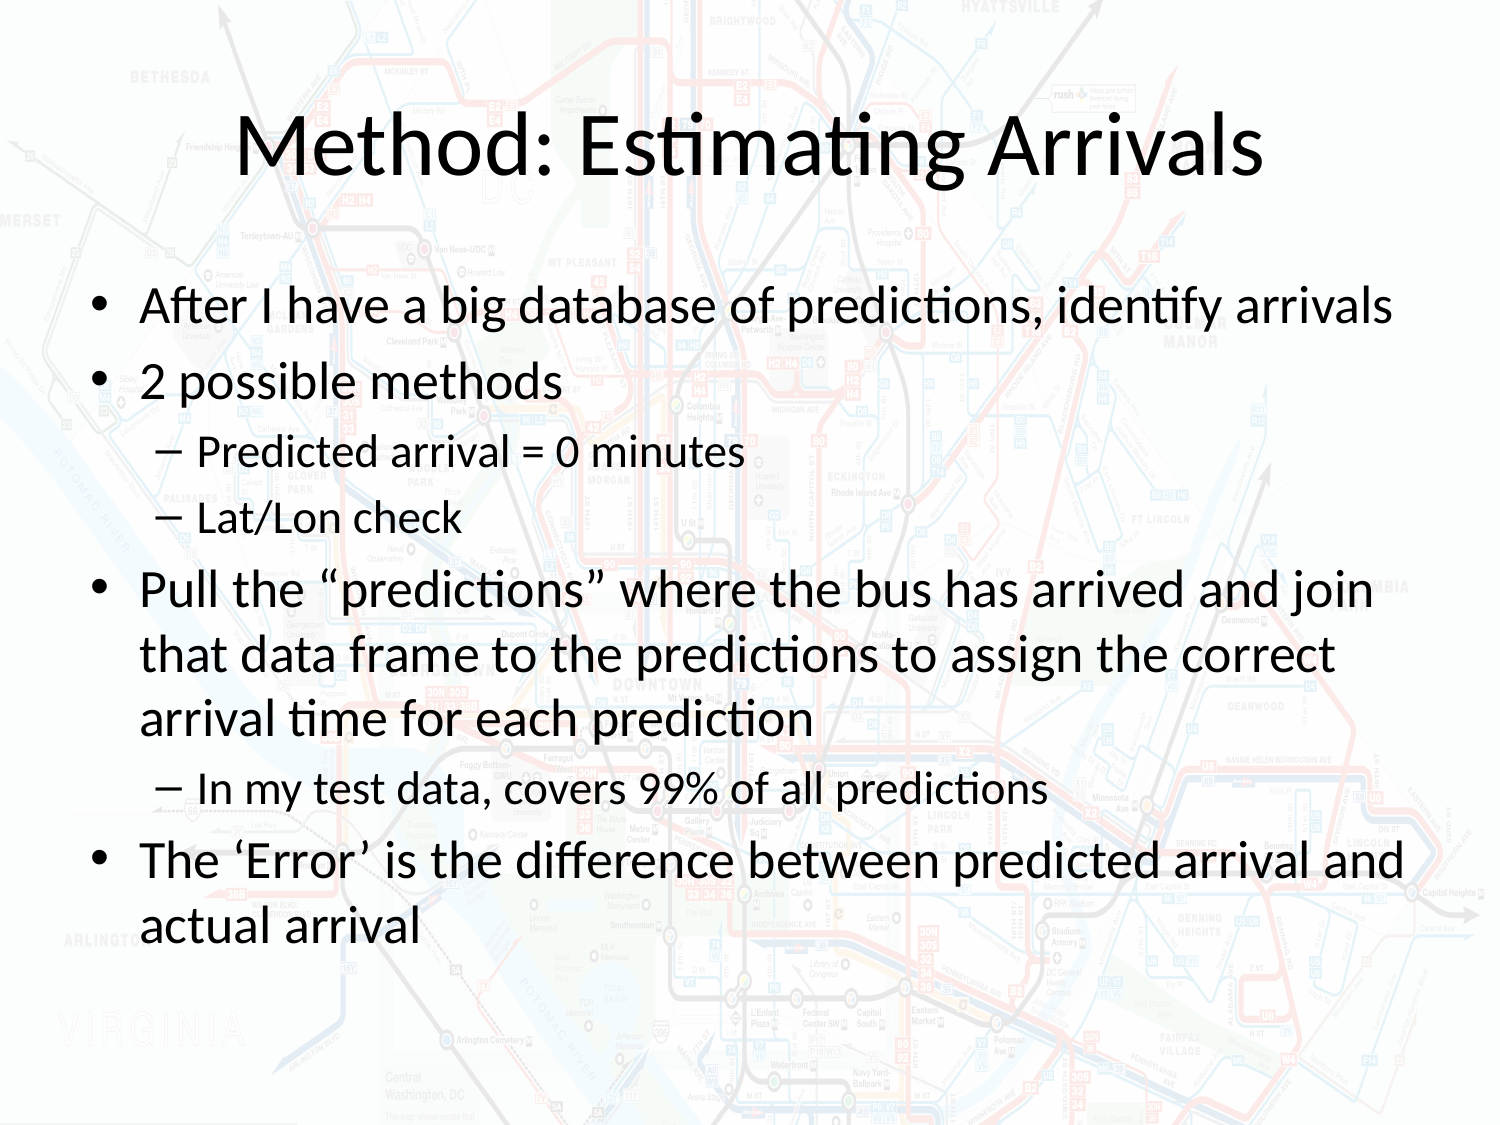

# Method: Estimating Arrivals
After I have a big database of predictions, identify arrivals
2 possible methods
Predicted arrival = 0 minutes
Lat/Lon check
Pull the “predictions” where the bus has arrived and join that data frame to the predictions to assign the correct arrival time for each prediction
In my test data, covers 99% of all predictions
The ‘Error’ is the difference between predicted arrival and actual arrival